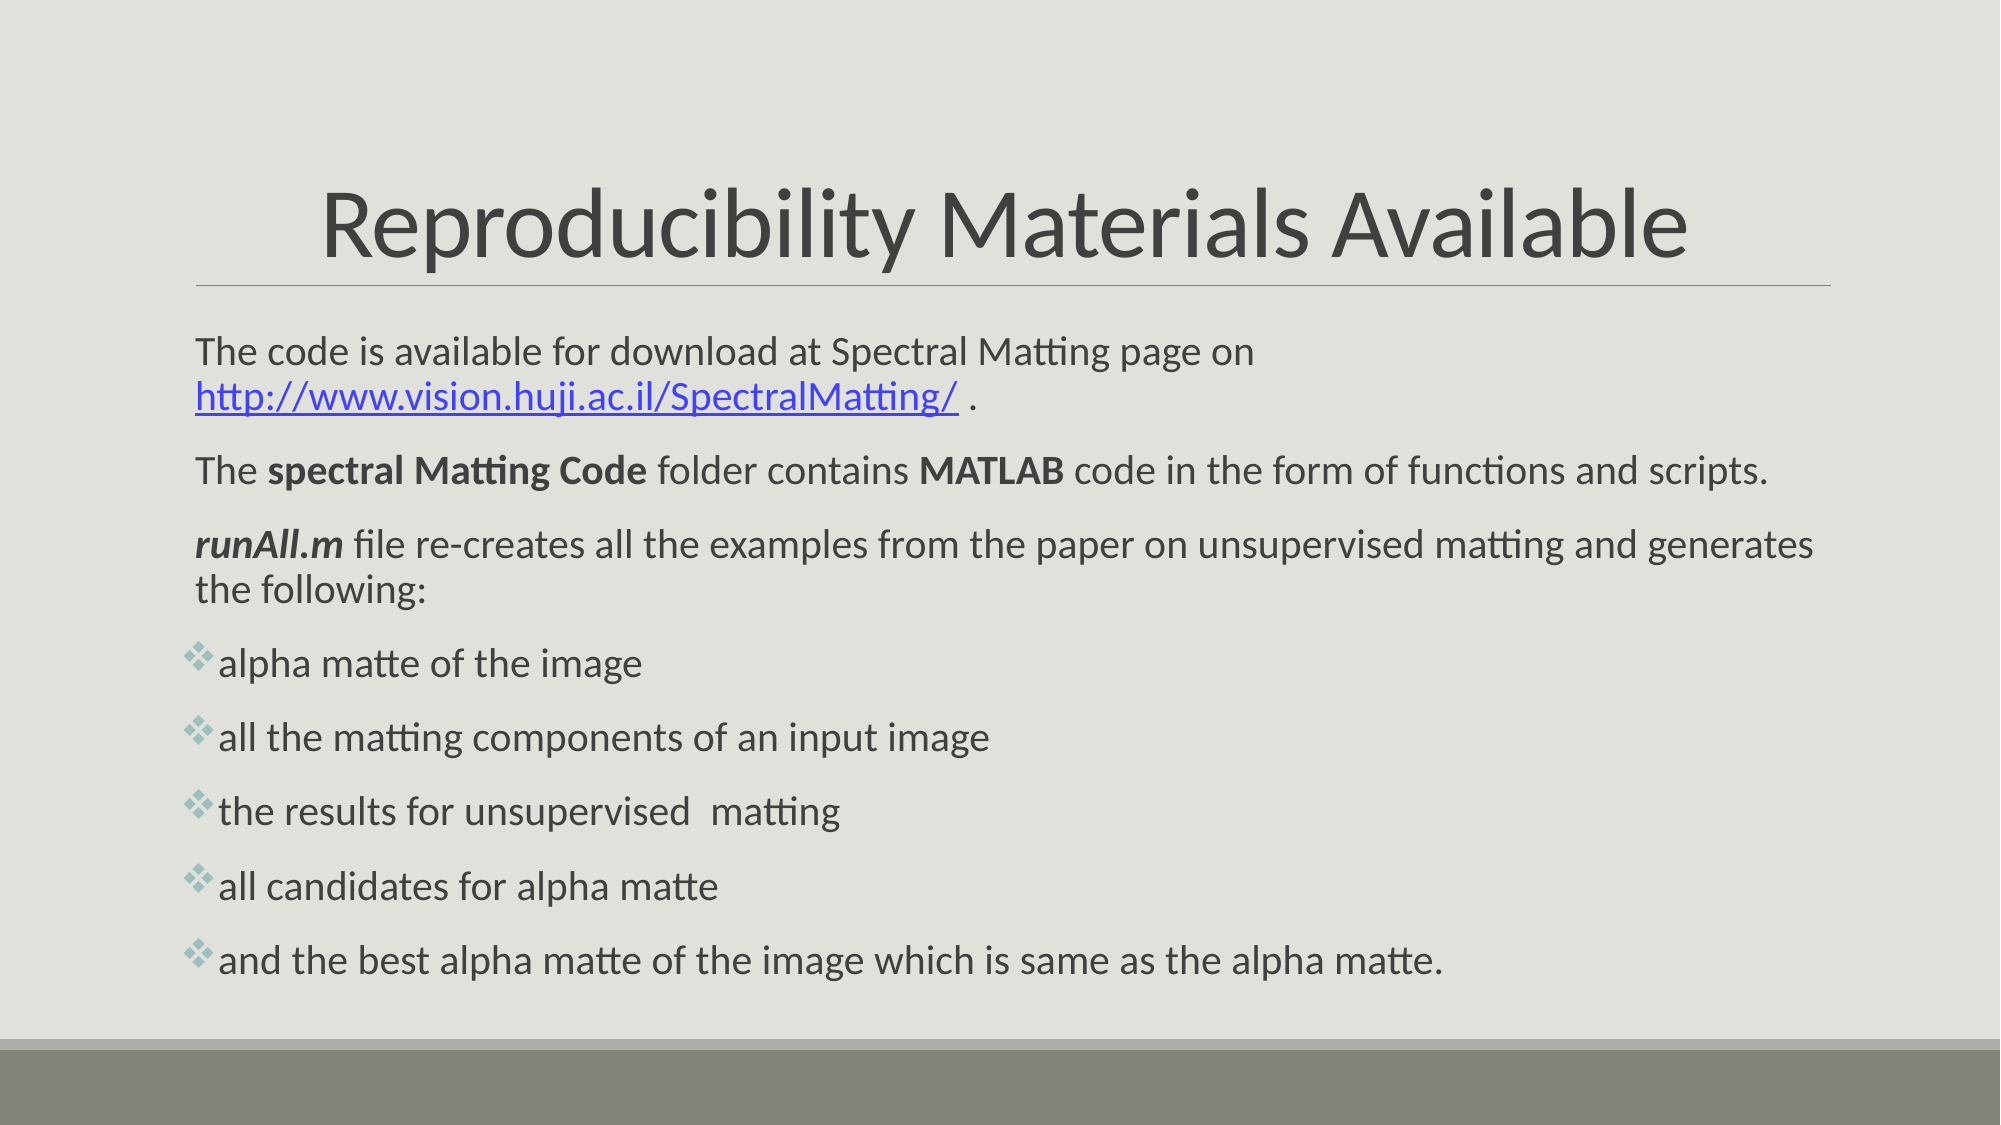

# Reproducibility Materials Available
The code is available for download at Spectral Matting page on http://www.vision.huji.ac.il/SpectralMatting/ .
The spectral Matting Code folder contains MATLAB code in the form of functions and scripts.
runAll.m file re-creates all the examples from the paper on unsupervised matting and generates the following:
alpha matte of the image
all the matting components of an input image
the results for unsupervised  matting
all candidates for alpha matte
and the best alpha matte of the image which is same as the alpha matte.